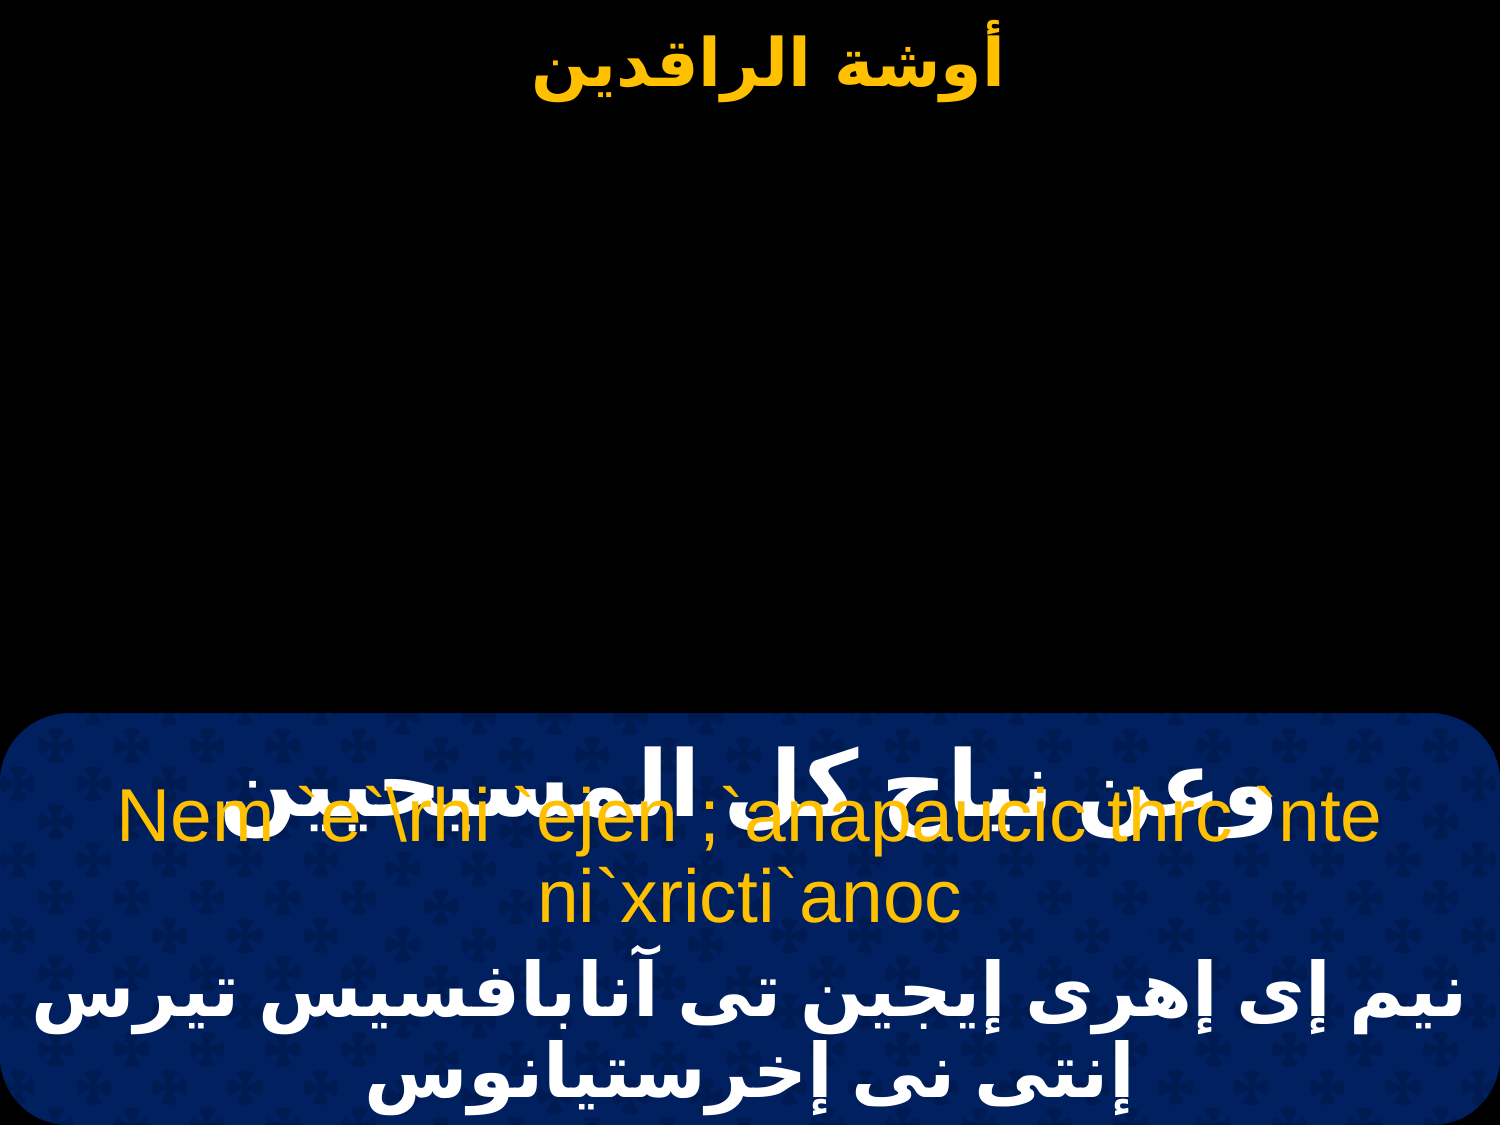

# وعن نياح كل المسيحيين
Nem `e`\rhi `ejen ;`anapaucic thrc `nte ni`xricti`anoc
نيم إى إهرى إيجين تى آنابافسيس تيرس إنتى نى إخرستيانوس